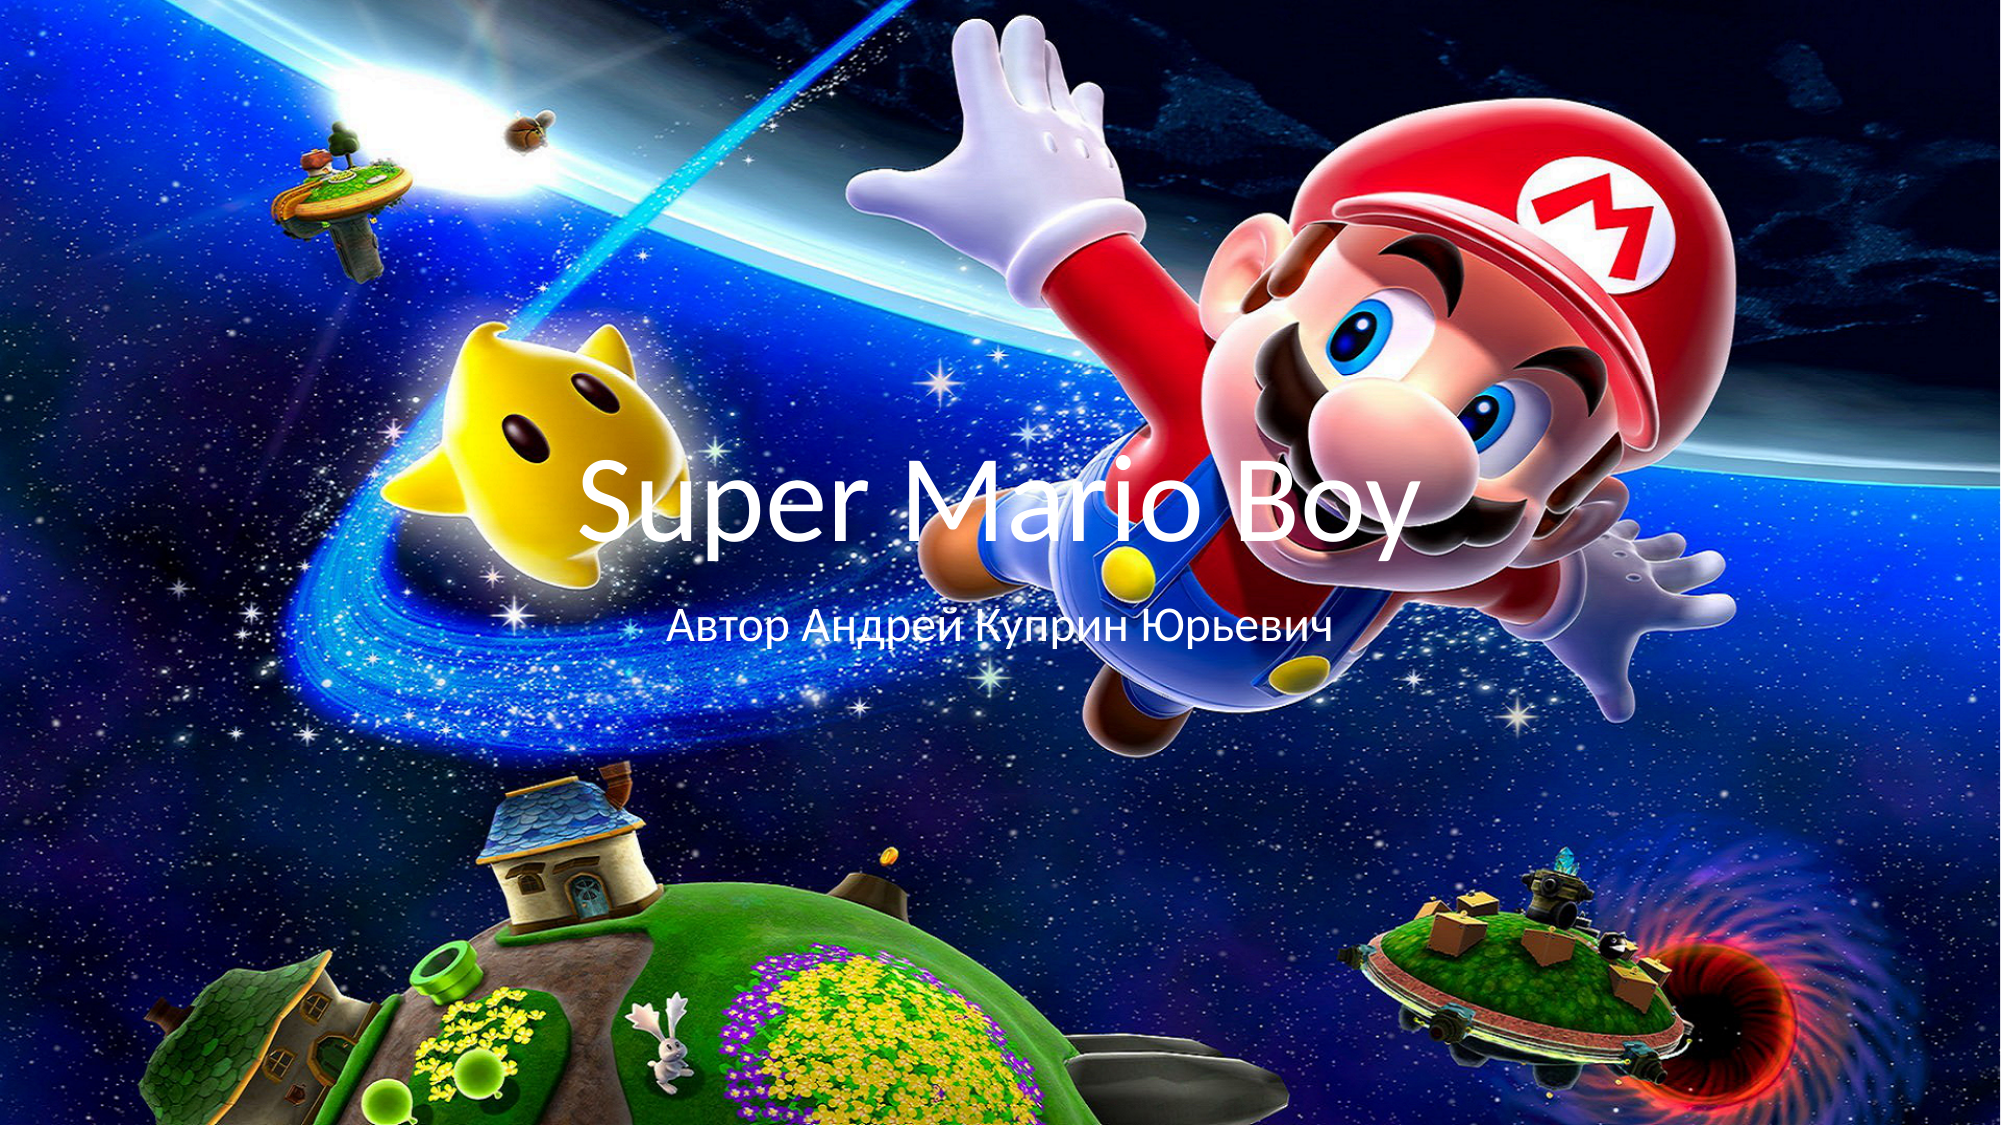

# Super Mario Boy
Автор Андрей Куприн Юрьевич